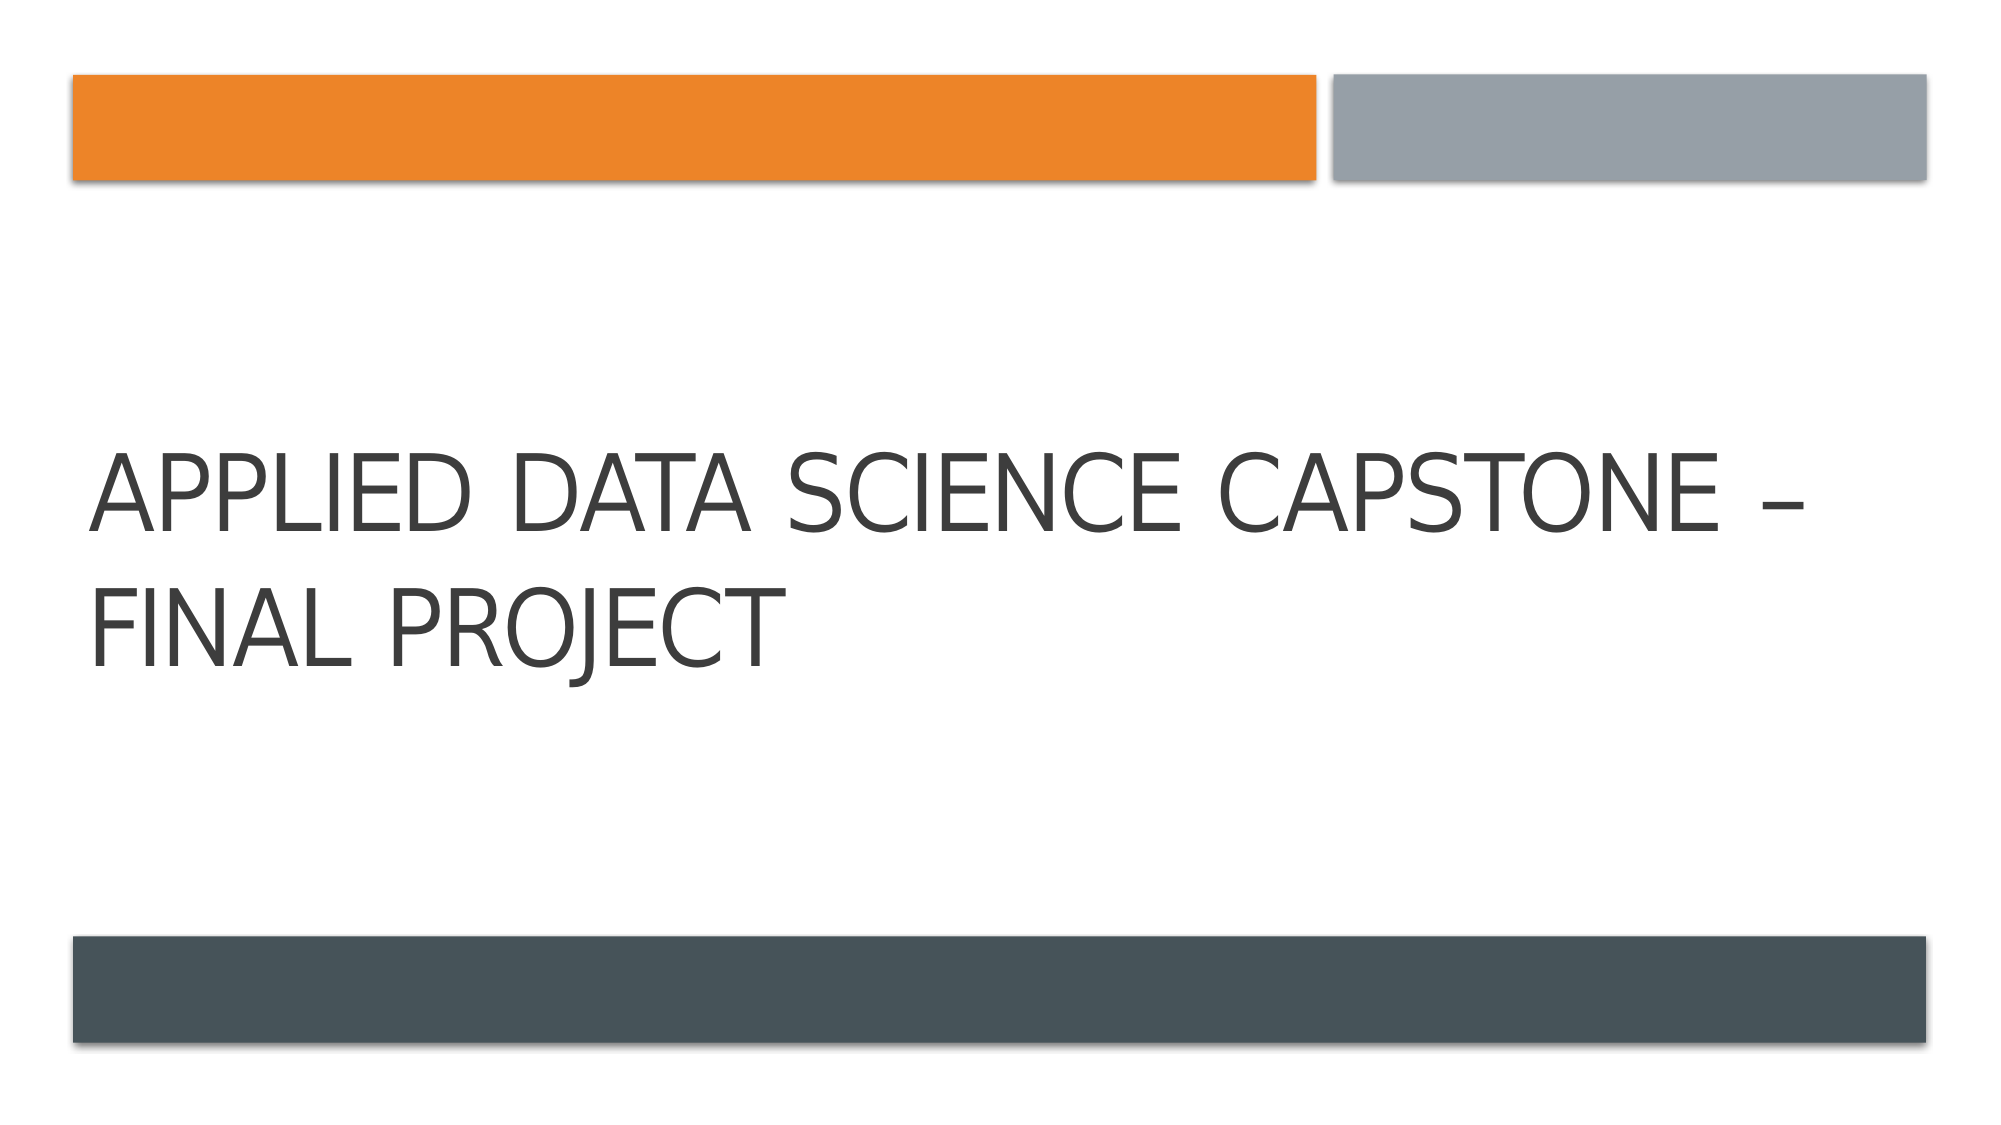

# Applied Data Science Capstone – Final Project